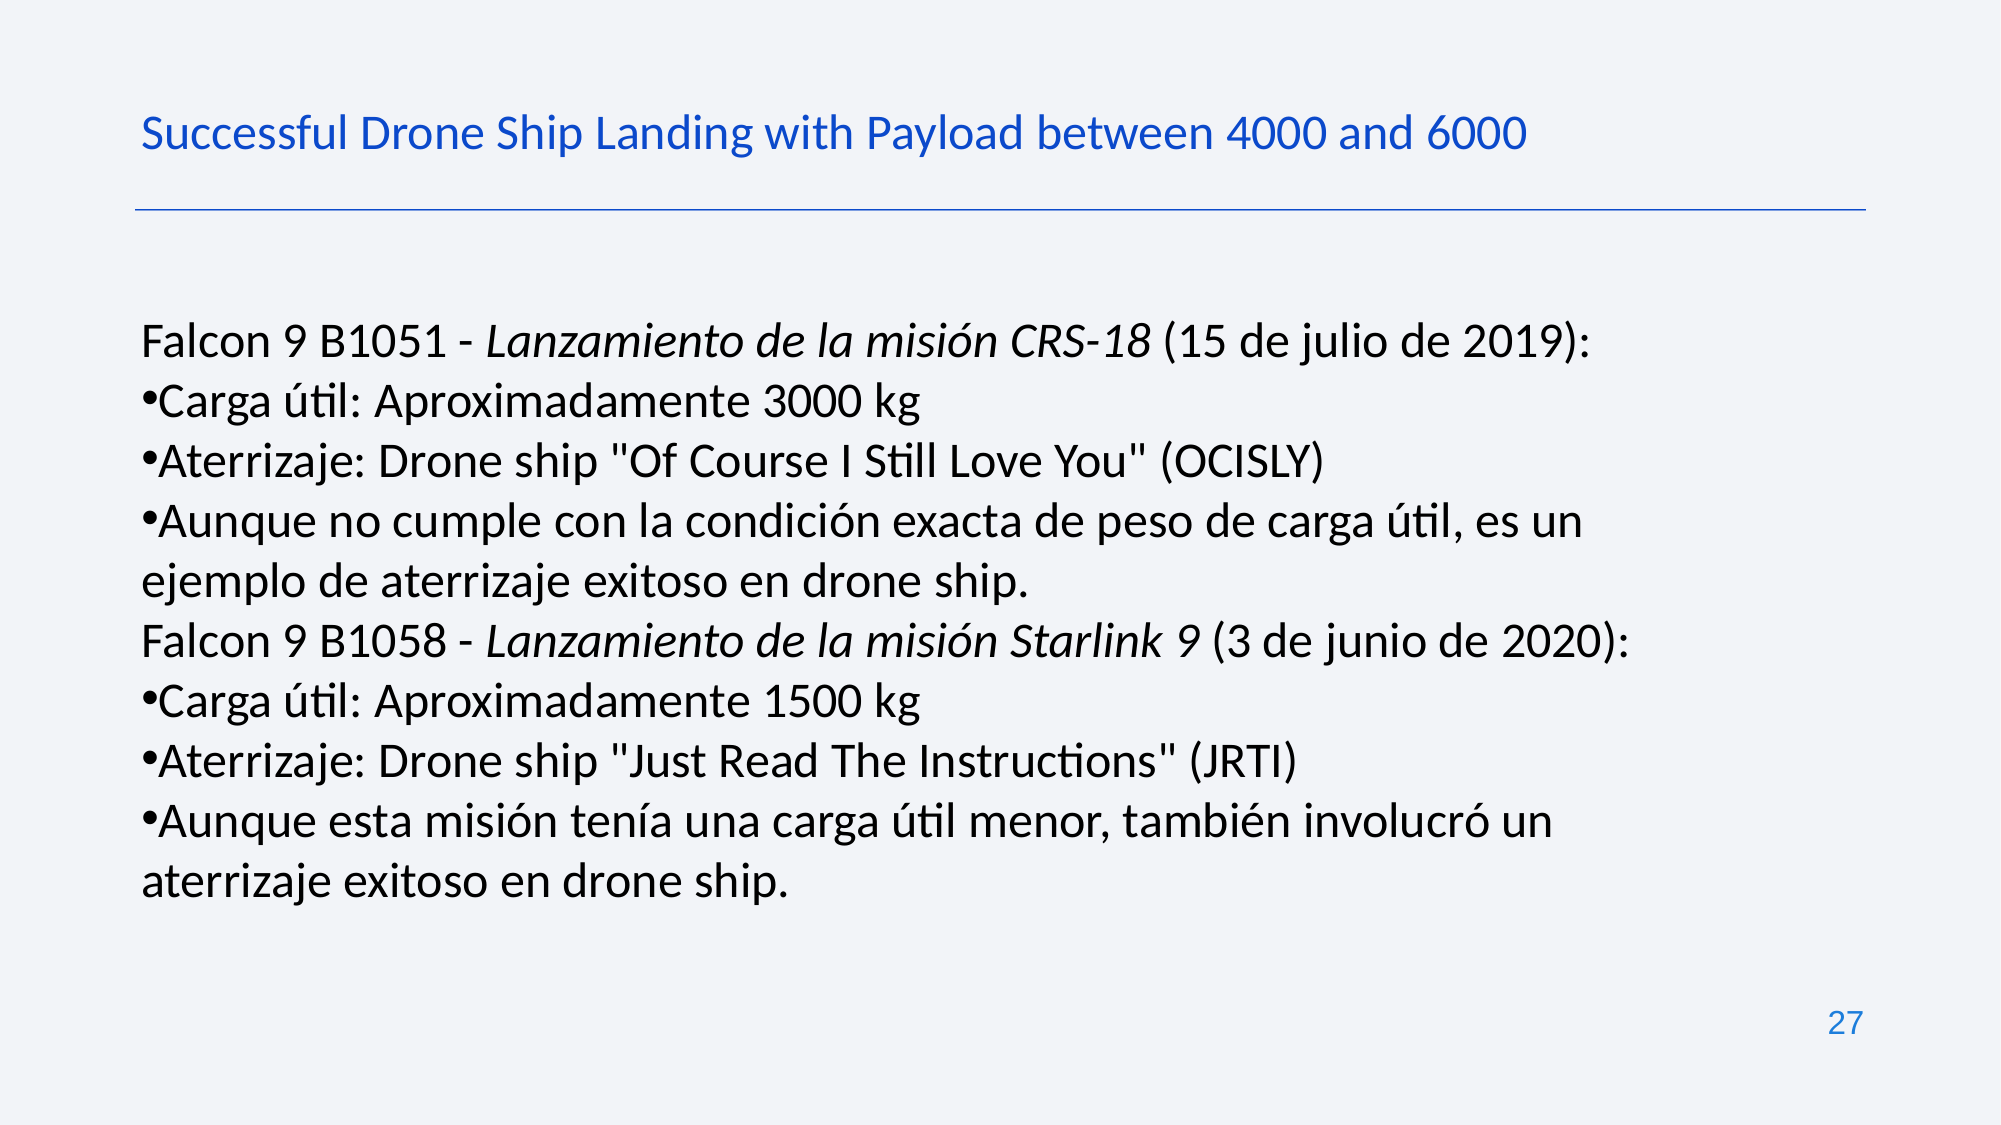

Successful Drone Ship Landing with Payload between 4000 and 6000
Falcon 9 B1051 - Lanzamiento de la misión CRS-18 (15 de julio de 2019):
Carga útil: Aproximadamente 3000 kg
Aterrizaje: Drone ship "Of Course I Still Love You" (OCISLY)
Aunque no cumple con la condición exacta de peso de carga útil, es un ejemplo de aterrizaje exitoso en drone ship.
Falcon 9 B1058 - Lanzamiento de la misión Starlink 9 (3 de junio de 2020):
Carga útil: Aproximadamente 1500 kg
Aterrizaje: Drone ship "Just Read The Instructions" (JRTI)
Aunque esta misión tenía una carga útil menor, también involucró un aterrizaje exitoso en drone ship.

27